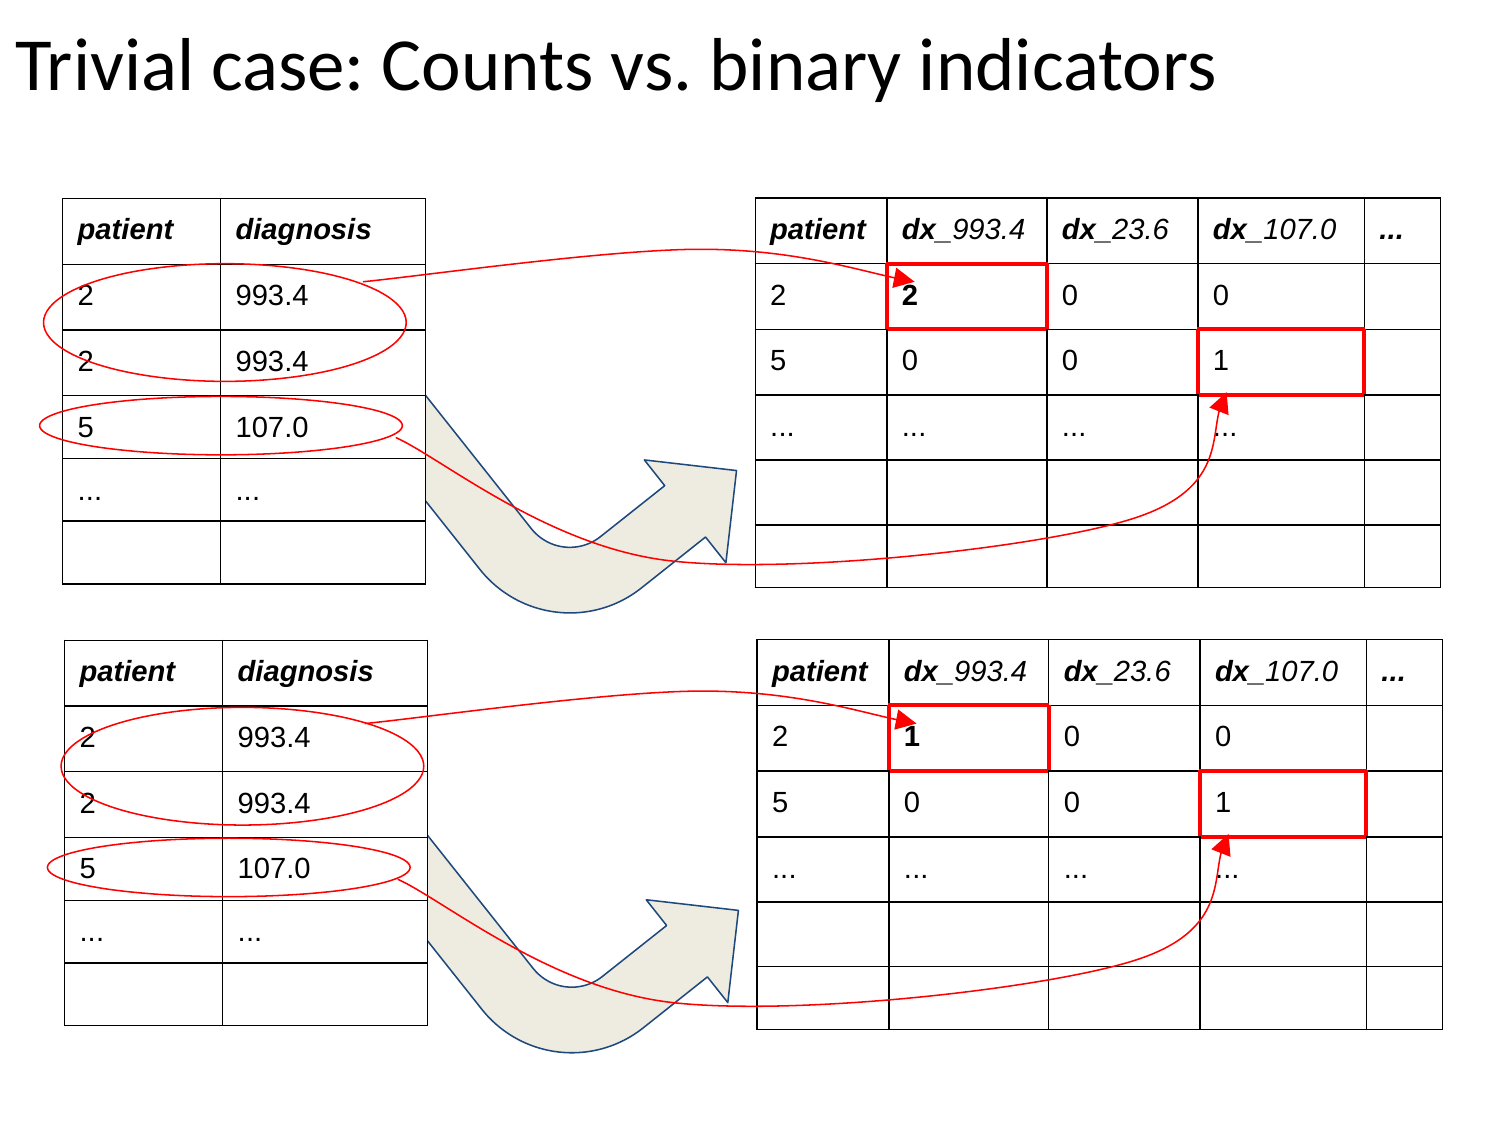

# Trivial case: Counts vs. binary indicators
| patient | dx\_993.4 | dx\_23.6 | dx\_107.0 | ... |
| --- | --- | --- | --- | --- |
| 2 | 2 | 0 | 0 |  |
| 5 | 0 | 0 | 1 |  |
| ... | ... | ... | ... |  |
|  |  |  |  |  |
|  |  |  |  |  |
| patient | diagnosis |
| --- | --- |
| 2 | 993.4 |
| 2 | 993.4 |
| 5 | 107.0 |
| ... | ... |
|  |  |

| patient | dx\_993.4 | dx\_23.6 | dx\_107.0 | ... |
| --- | --- | --- | --- | --- |
| 2 | 1 | 0 | 0 |  |
| 5 | 0 | 0 | 1 |  |
| ... | ... | ... | ... |  |
|  |  |  |  |  |
|  |  |  |  |  |
| patient | diagnosis |
| --- | --- |
| 2 | 993.4 |
| 2 | 993.4 |
| 5 | 107.0 |
| ... | ... |
|  |  |